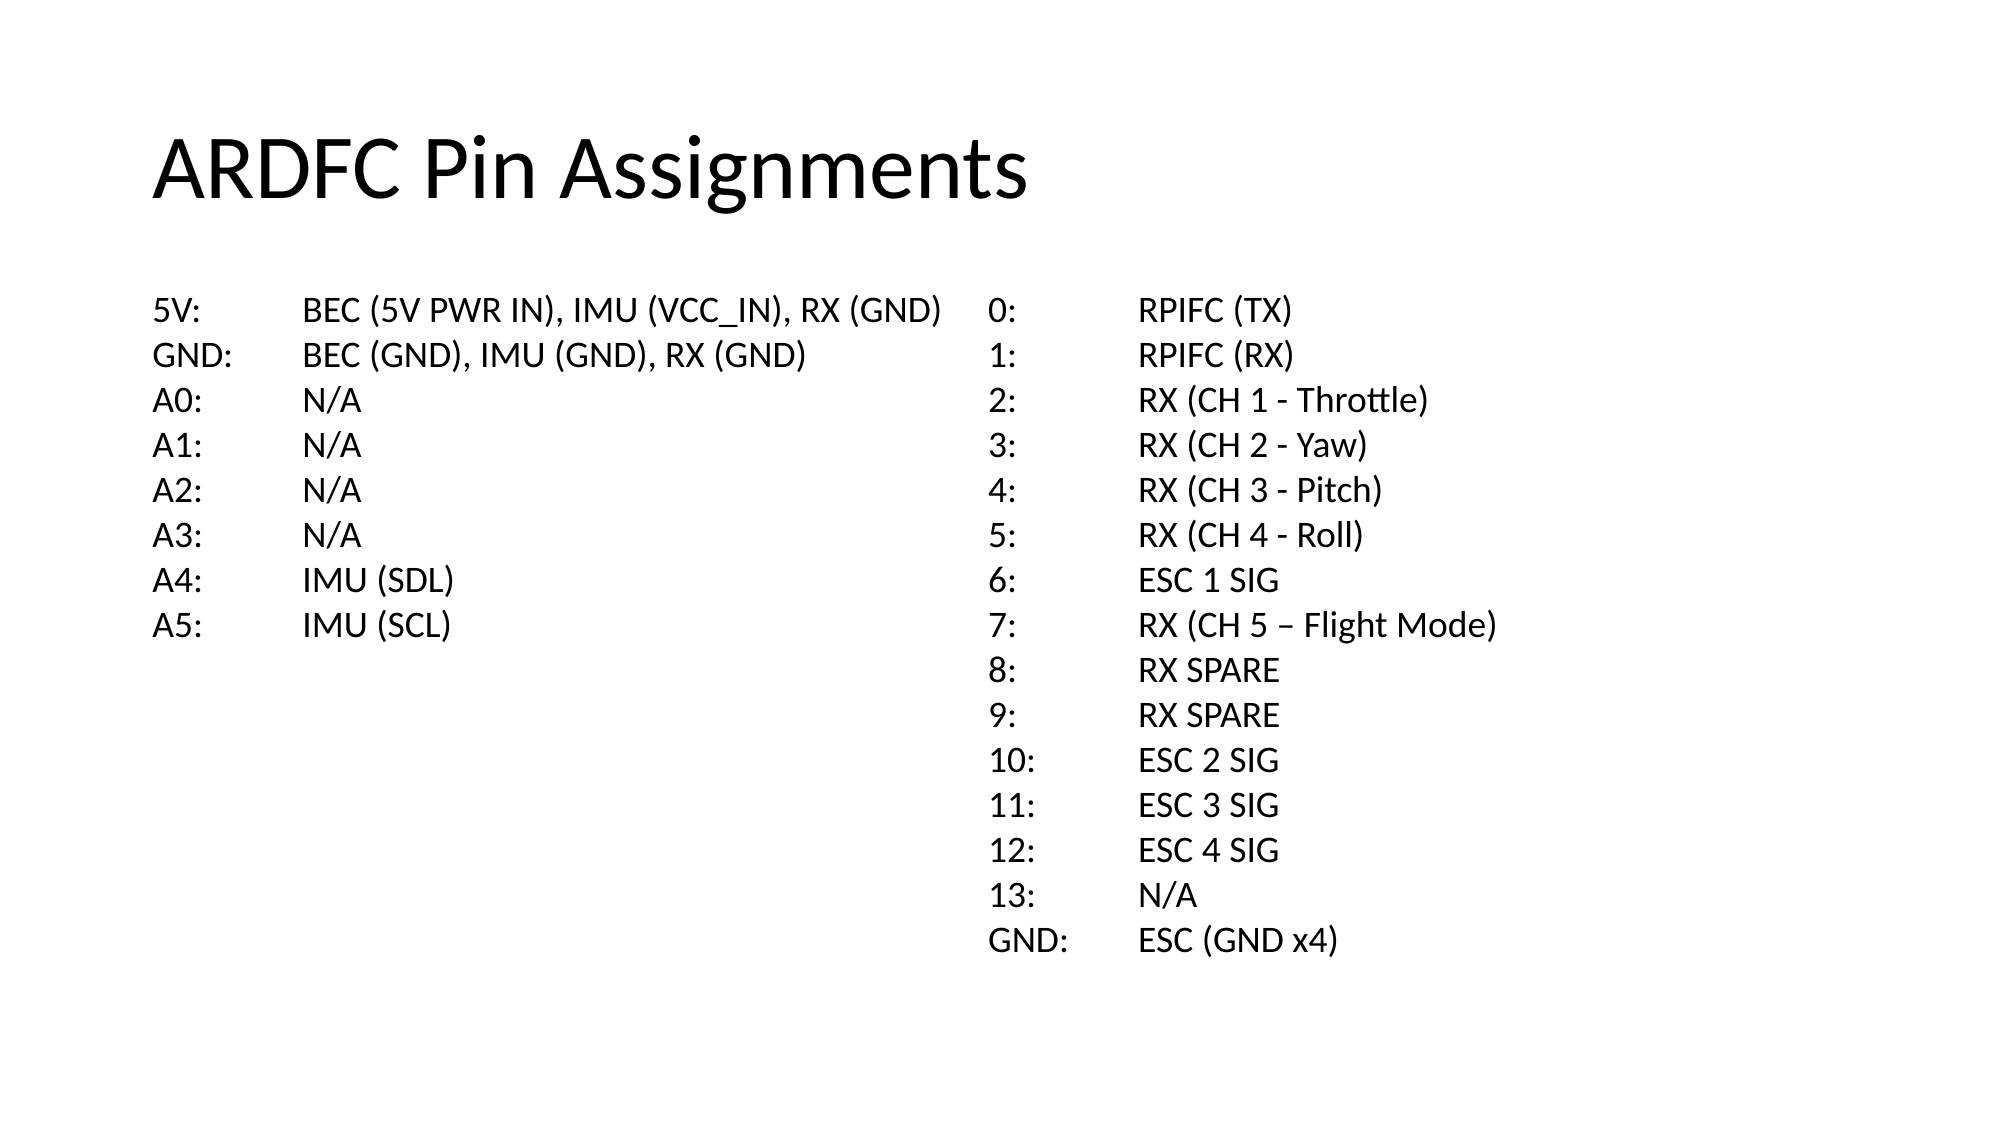

# ARDFC Pin Assignments
5V:	BEC (5V PWR IN), IMU (VCC_IN), RX (GND)
GND:	BEC (GND), IMU (GND), RX (GND)
A0:	N/A
A1:	N/A
A2:	N/A
A3:	N/A
A4:	IMU (SDL)
A5:	IMU (SCL)

0:	RPIFC (TX)
1:	RPIFC (RX)
2:	RX (CH 1 - Throttle)
3:	RX (CH 2 - Yaw)
4:	RX (CH 3 - Pitch)
5:	RX (CH 4 - Roll)
6:	ESC 1 SIG
7:	RX (CH 5 – Flight Mode)
8:	RX SPARE
9:	RX SPARE
10:	ESC 2 SIG
11:	ESC 3 SIG
12:	ESC 4 SIG
13:	N/A
GND:	ESC (GND x4)